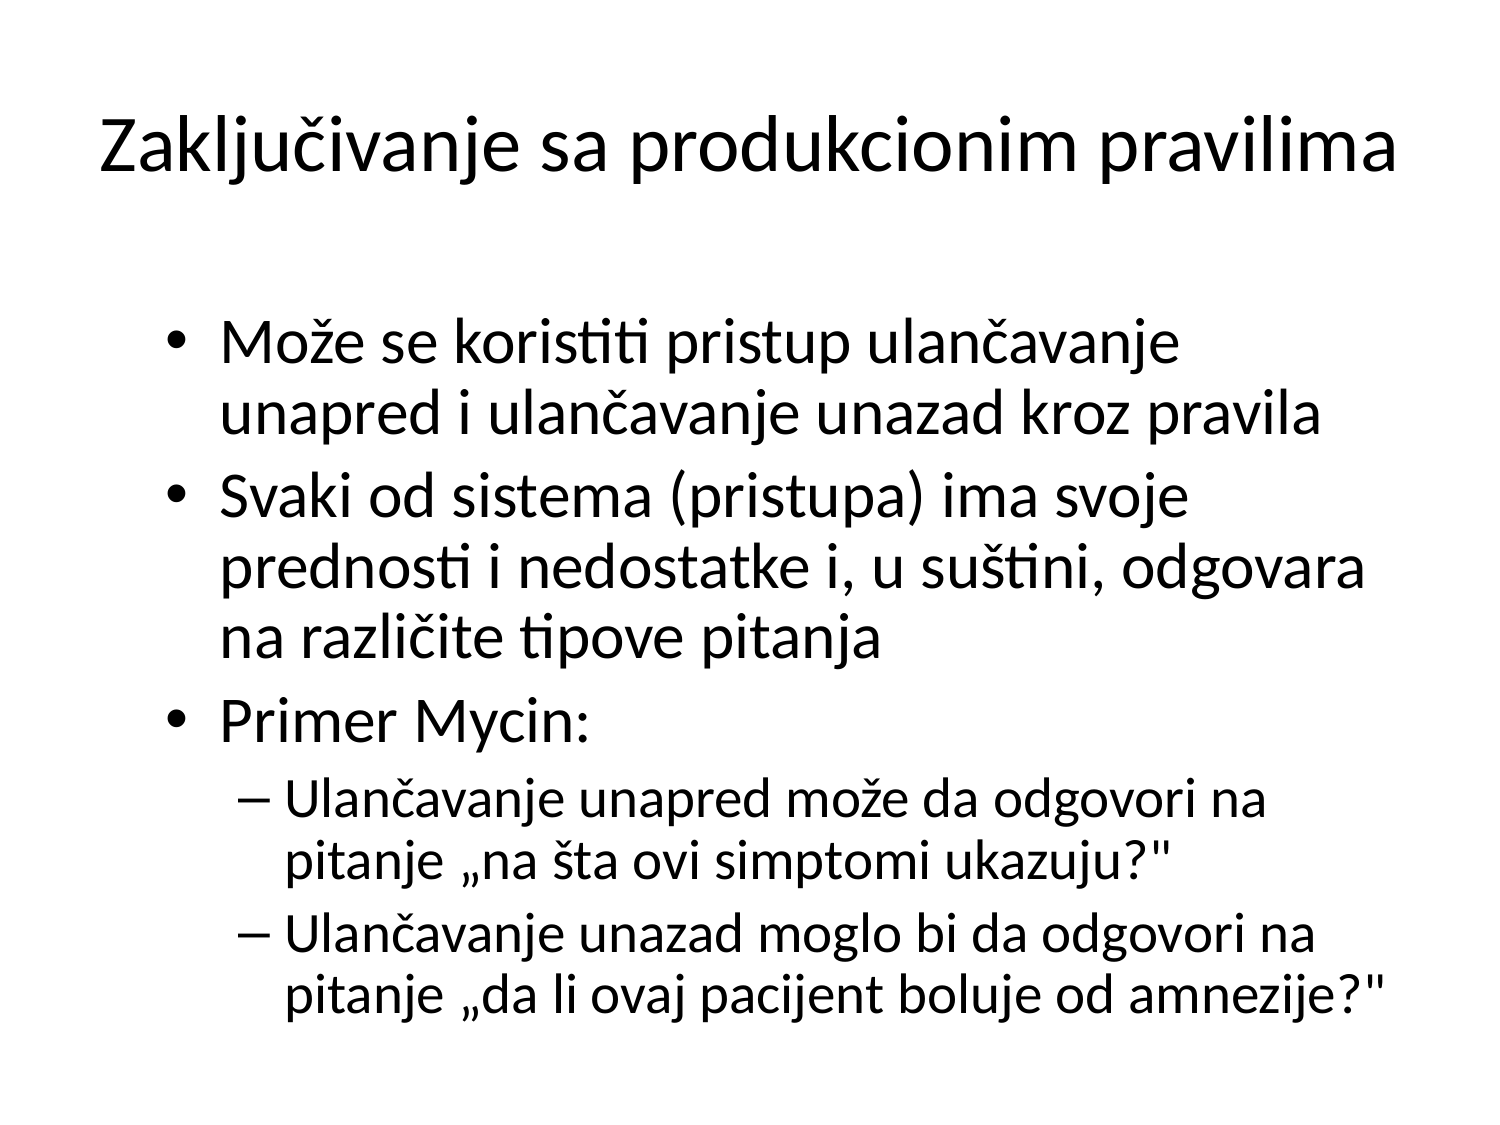

# Zaključivanje sa produkcionim pravilima
Može se koristiti pristup ulančavanje unapred i ulančavanje unazad kroz pravila
Svaki od sistema (pristupa) ima svoje prednosti i nedostatke i, u suštini, odgovara na različite tipove pitanja
Primer Mycin:
Ulančavanje unapred može da odgovori na pitanje „na šta ovi simptomi ukazuju?"
Ulančavanje unazad moglo bi da odgovori na pitanje „da li ovaj pacijent boluje od amnezije?"